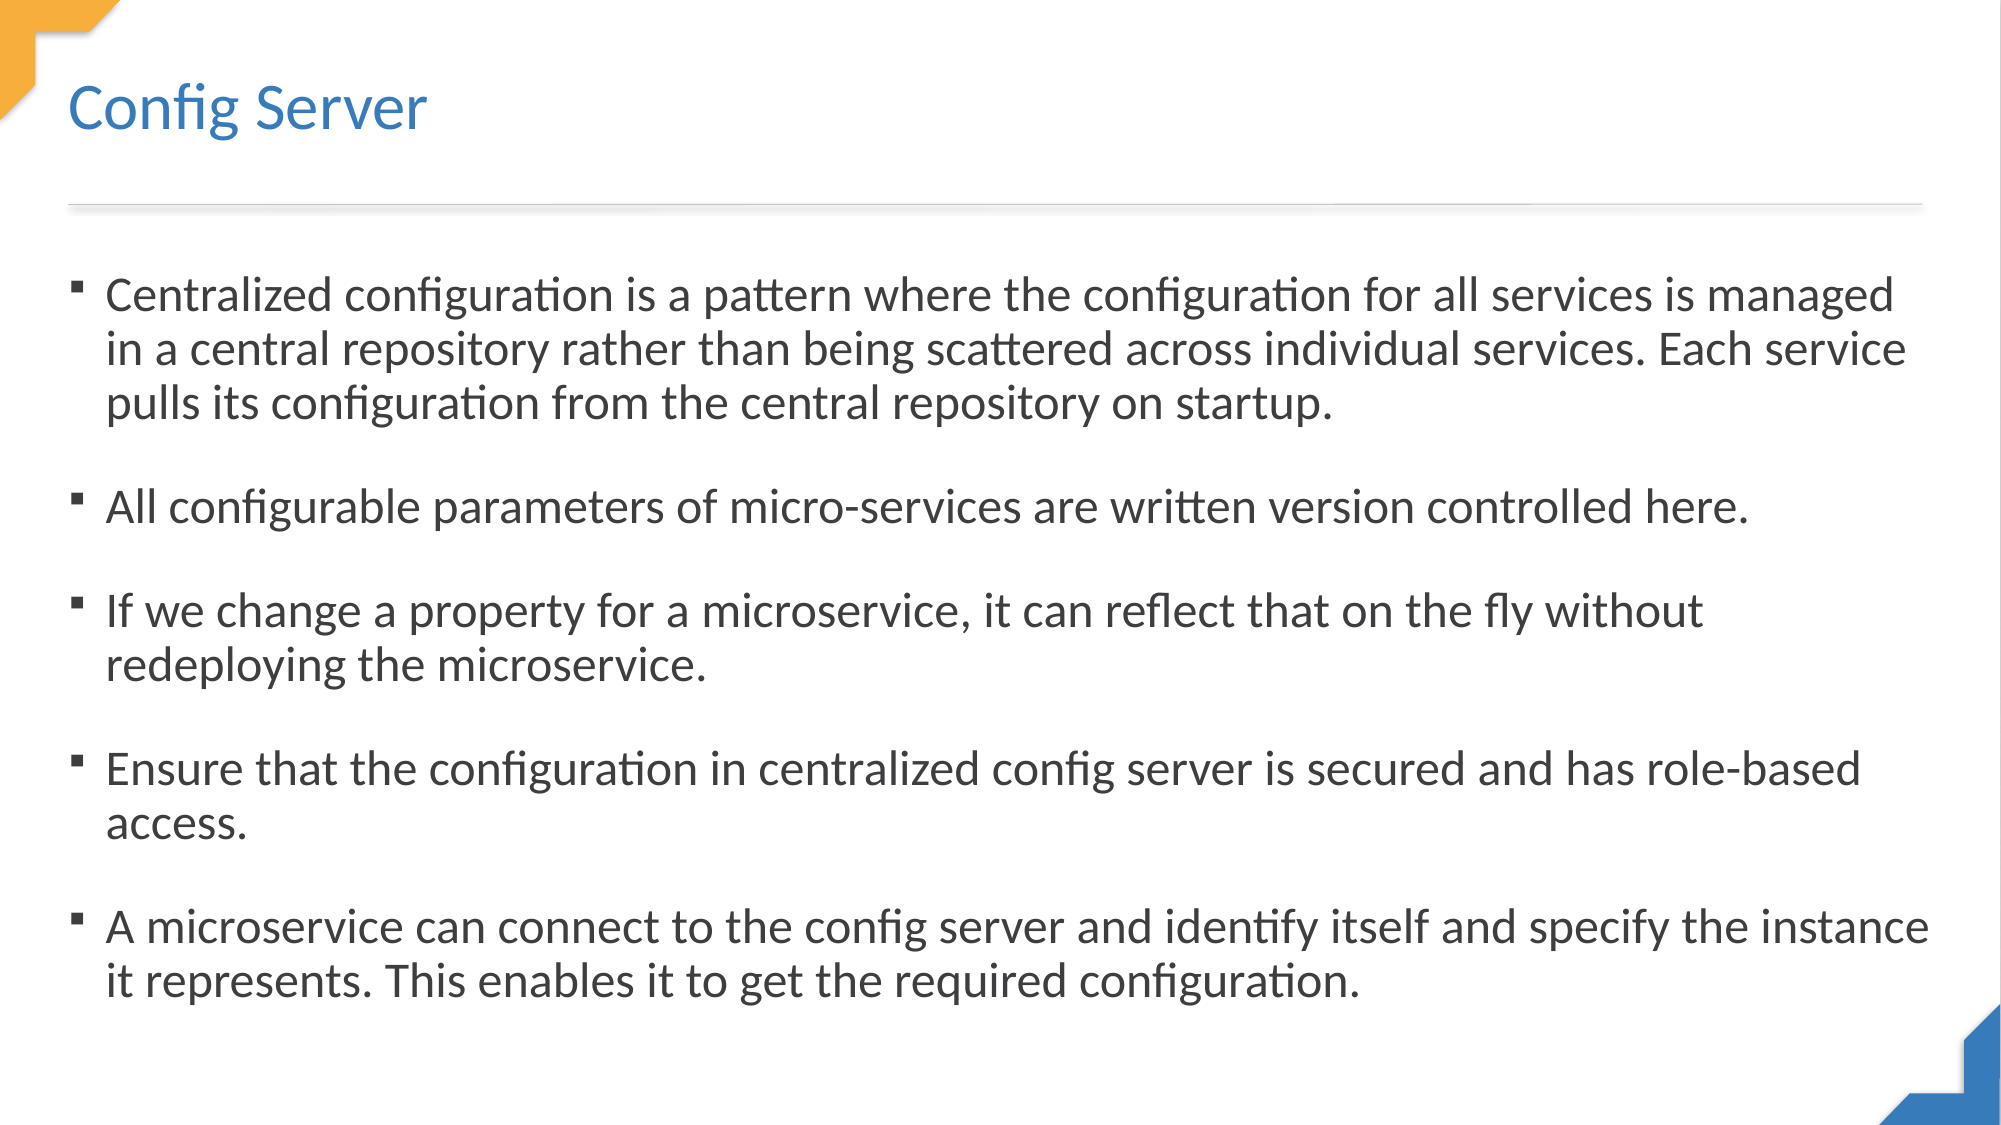

Config Server
Centralized configuration is a pattern where the configuration for all services is managed in a central repository rather than being scattered across individual services. Each service pulls its configuration from the central repository on startup.
All configurable parameters of micro-services are written version controlled here.
If we change a property for a microservice, it can reflect that on the fly without redeploying the microservice.
Ensure that the configuration in centralized config server is secured and has role-based access.
A microservice can connect to the config server and identify itself and specify the instance it represents. This enables it to get the required configuration.